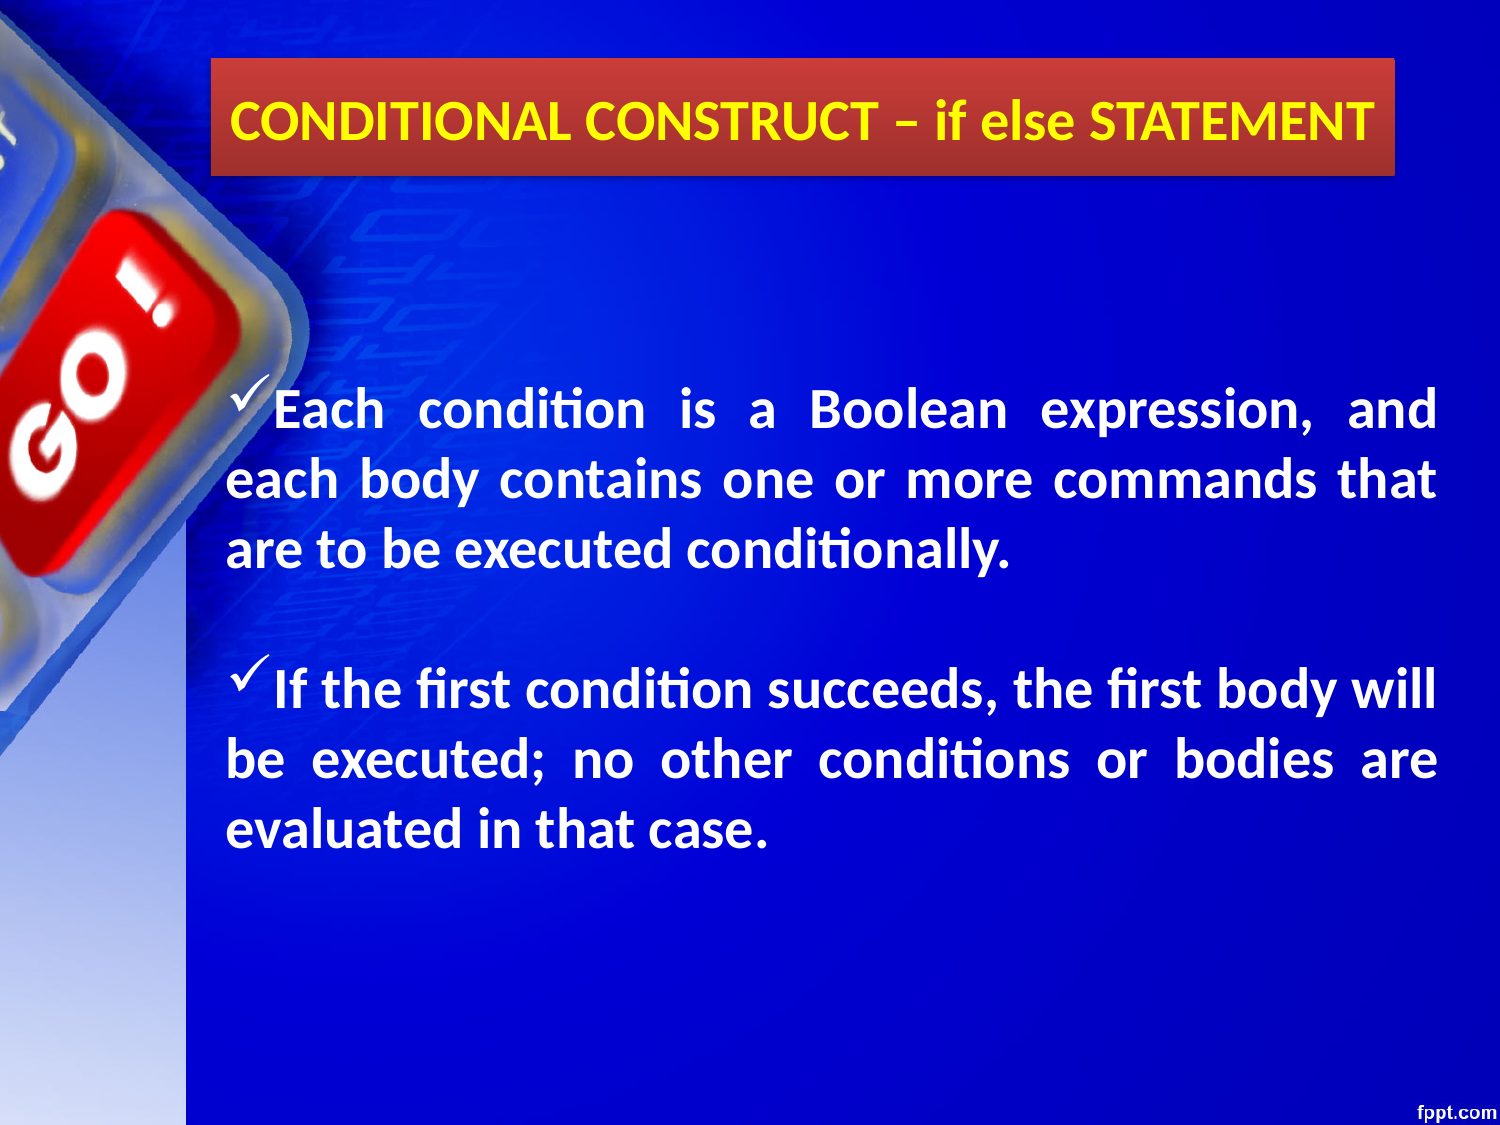

CONDITIONAL CONSTRUCT – if else STATEMENT
Each condition is a Boolean expression, and each body contains one or more commands that are to be executed conditionally.

If the first condition succeeds, the first body will be executed; no other conditions or bodies are evaluated in that case.